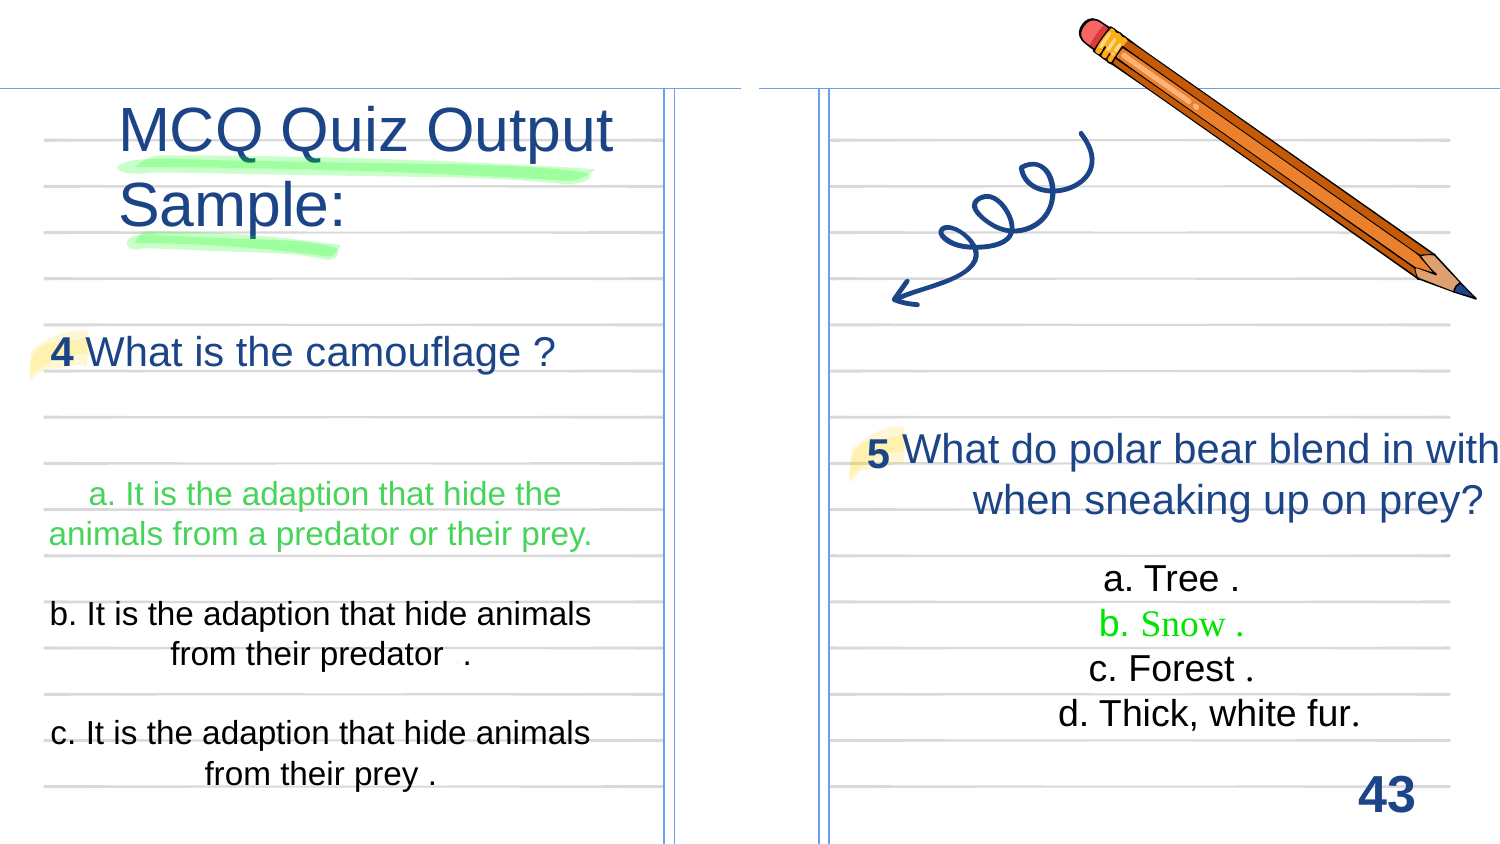

# MCQ Quiz Output Sample:

What is the camouflage ?

4

What do polar bear blend in with when sneaking up on prey?

5

 a. It is the adaption that hide the animals from a predator or their prey.

b. It is the adaption that hide animals from their predator ..

c. It is the adaption that hide animals from their prey .

a. Tree .
b. Snow .
c. Forest .
d. Thick, white fur.

43